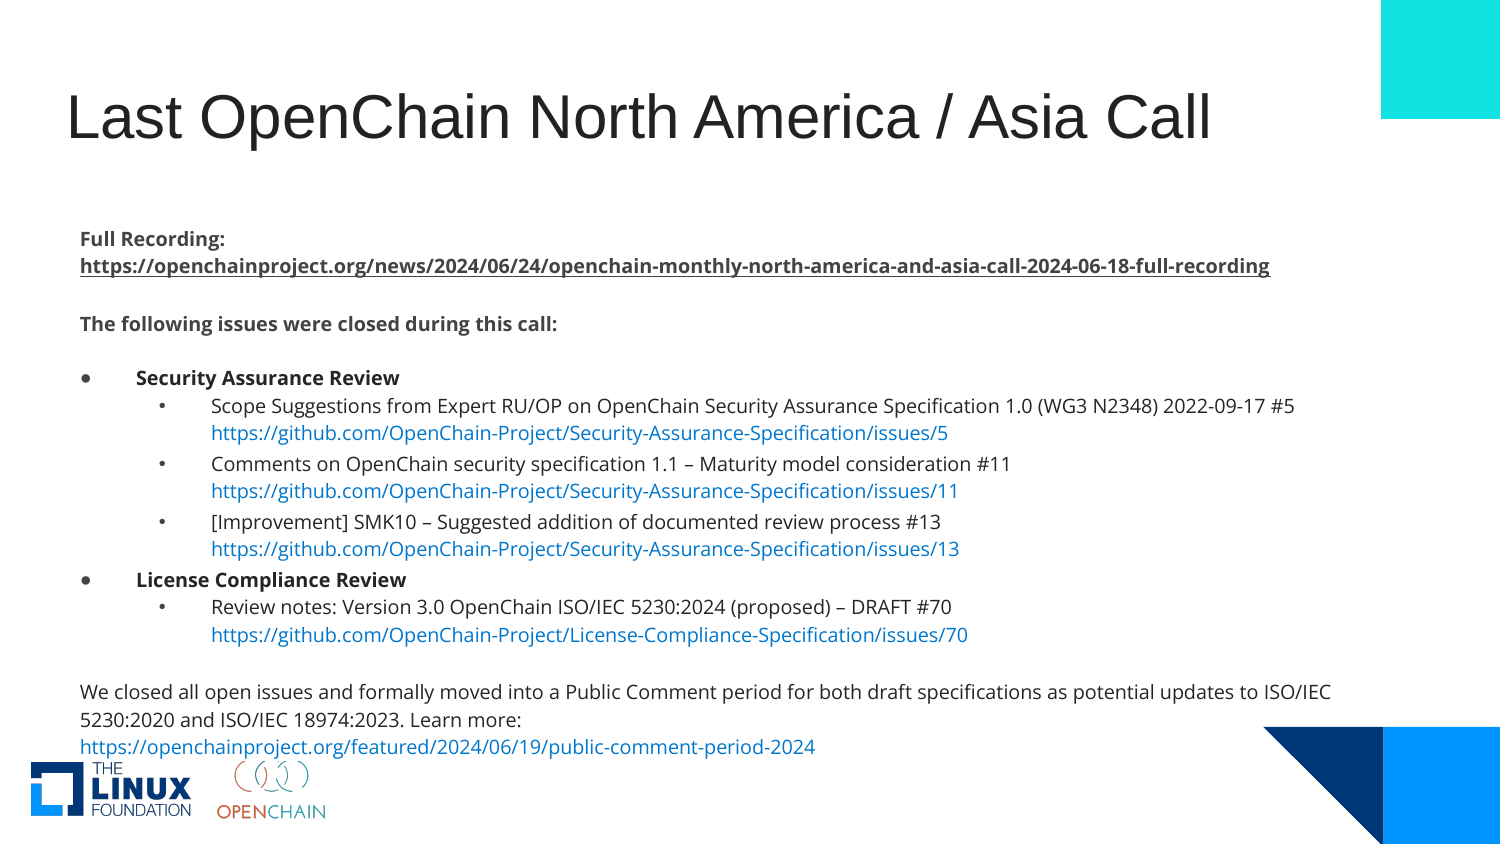

# Last OpenChain North America / Asia Call
Full Recording:
https://openchainproject.org/news/2024/06/24/openchain-monthly-north-america-and-asia-call-2024-06-18-full-recording

The following issues were closed during this call:

Security Assurance Review
Scope Suggestions from Expert RU/OP on OpenChain Security Assurance Specification 1.0 (WG3 N2348) 2022-09-17 #5
https://github.com/OpenChain-Project/Security-Assurance-Specification/issues/5
Comments on OpenChain security specification 1.1 – Maturity model consideration #11
https://github.com/OpenChain-Project/Security-Assurance-Specification/issues/11
[Improvement] SMK10 – Suggested addition of documented review process #13
https://github.com/OpenChain-Project/Security-Assurance-Specification/issues/13
License Compliance Review
Review notes: Version 3.0 OpenChain ISO/IEC 5230:2024 (proposed) – DRAFT #70
https://github.com/OpenChain-Project/License-Compliance-Specification/issues/70

We closed all open issues and formally moved into a Public Comment period for both draft specifications as potential updates to ISO/IEC 5230:2020 and ISO/IEC 18974:2023. Learn more:
https://openchainproject.org/featured/2024/06/19/public-comment-period-2024